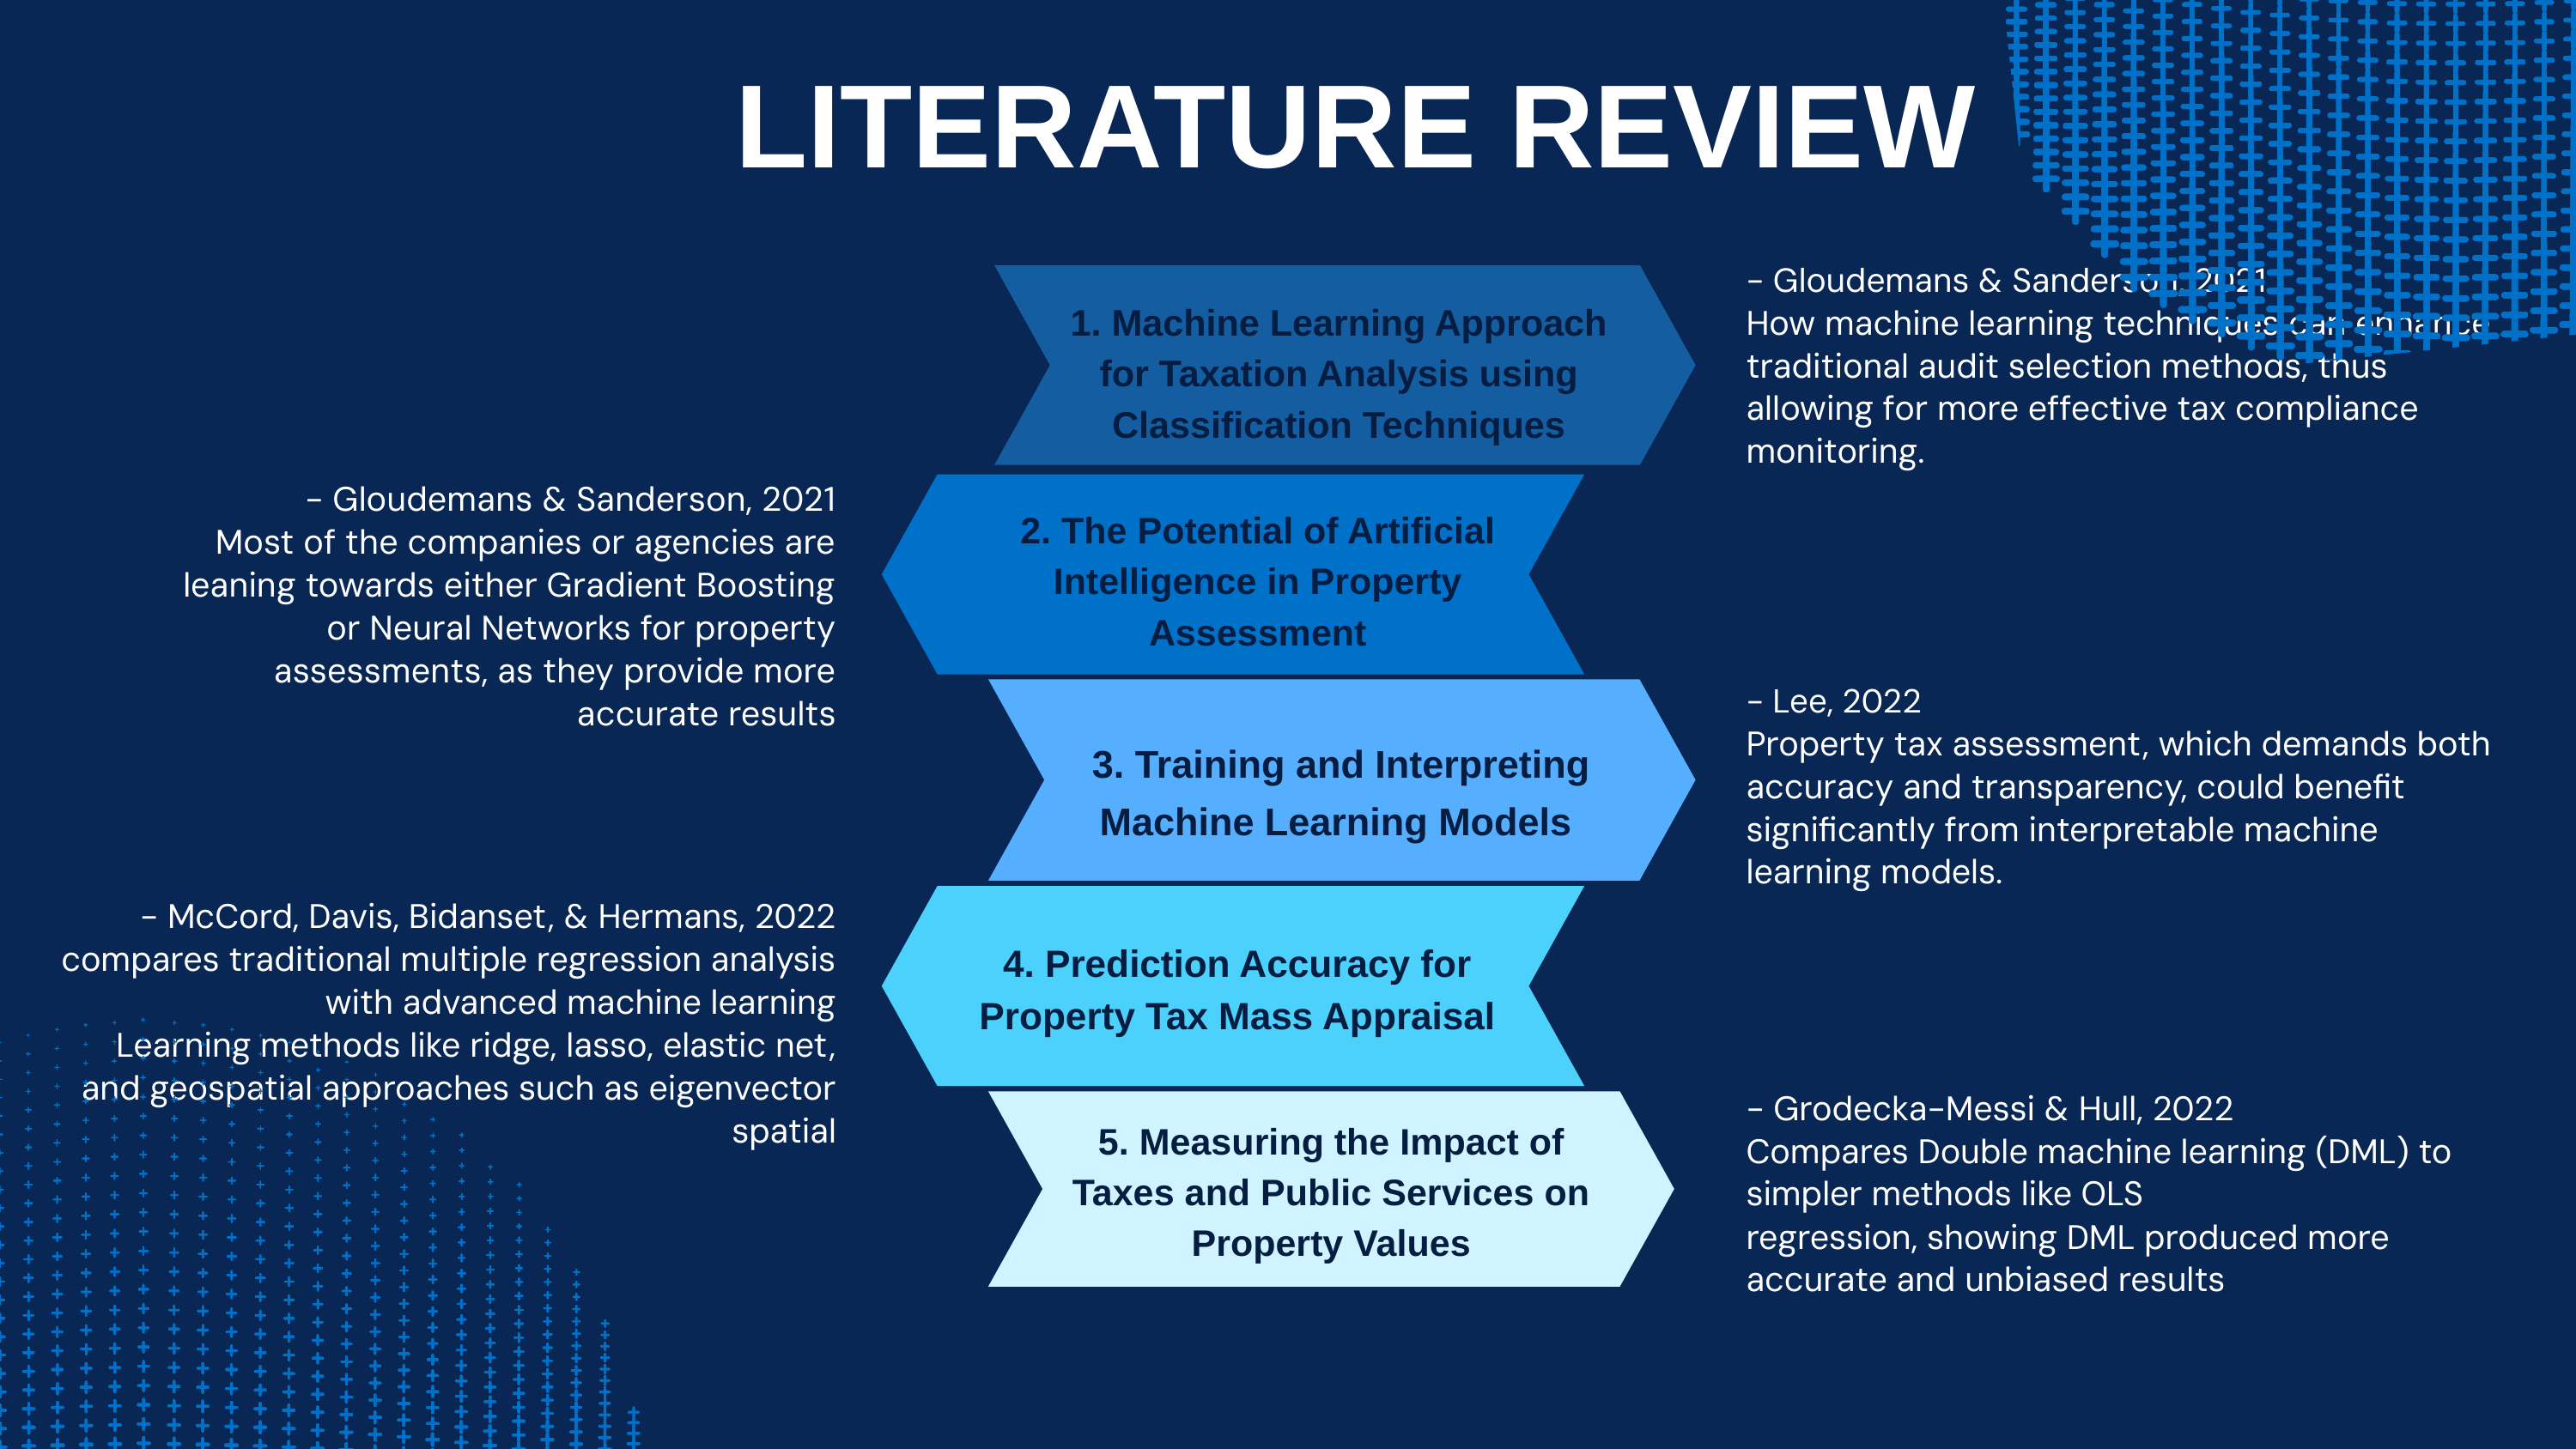

LITERATURE REVIEW
- Gloudemans & Sanderson, 2021
How machine learning techniques can enhance traditional audit selection methods, thus allowing for more effective tax compliance monitoring.

1. Machine Learning Approach for Taxation Analysis using Classification Techniques

- Gloudemans & Sanderson, 2021
Most of the companies or agencies are leaning towards either Gradient Boosting or Neural Networks for property assessments, as they provide more accurate results

2. The Potential of Artificial Intelligence in Property Assessment
- Lee, 2022
Property tax assessment, which demands both accuracy and transparency, could benefit significantly from interpretable machine learning models.

3. Training and Interpreting Machine Learning Models

- McCord, Davis, Bidanset, & Hermans, 2022
compares traditional multiple regression analysis with advanced machine learning
Learning methods like ridge, lasso, elastic net, and geospatial approaches such as eigenvector spatial

4. Prediction Accuracy for Property Tax Mass Appraisal

- Grodecka-Messi & Hull, 2022
Compares Double machine learning (DML) to simpler methods like OLS
regression, showing DML produced more accurate and unbiased results

5. Measuring the Impact of Taxes and Public Services on Property Values